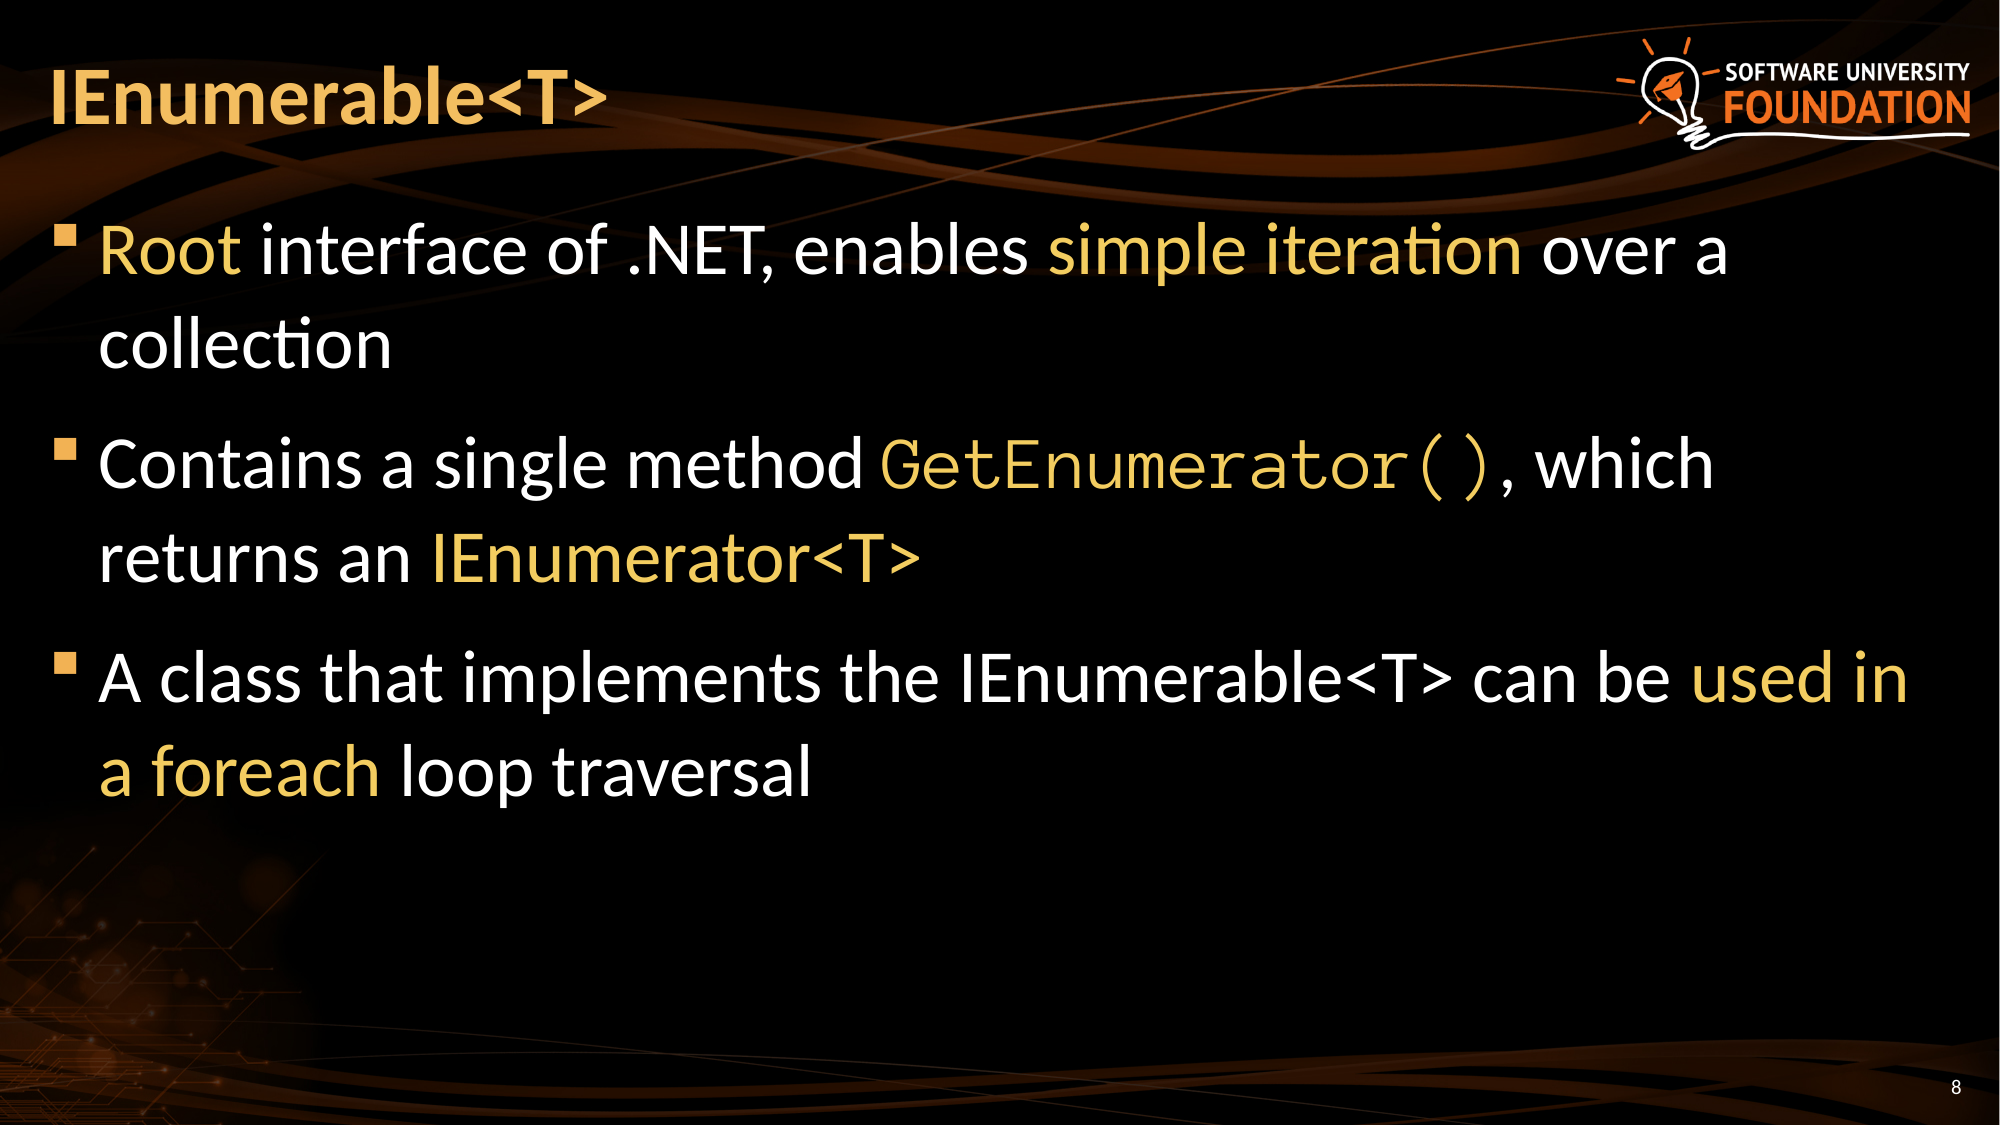

# IEnumerable<T>
Root interface of .NET, enables simple iteration over a collection
Contains a single method GetEnumerator(), which returns an IEnumerator<T>
A class that implements the IEnumerable<T> can be used in a foreach loop traversal
8